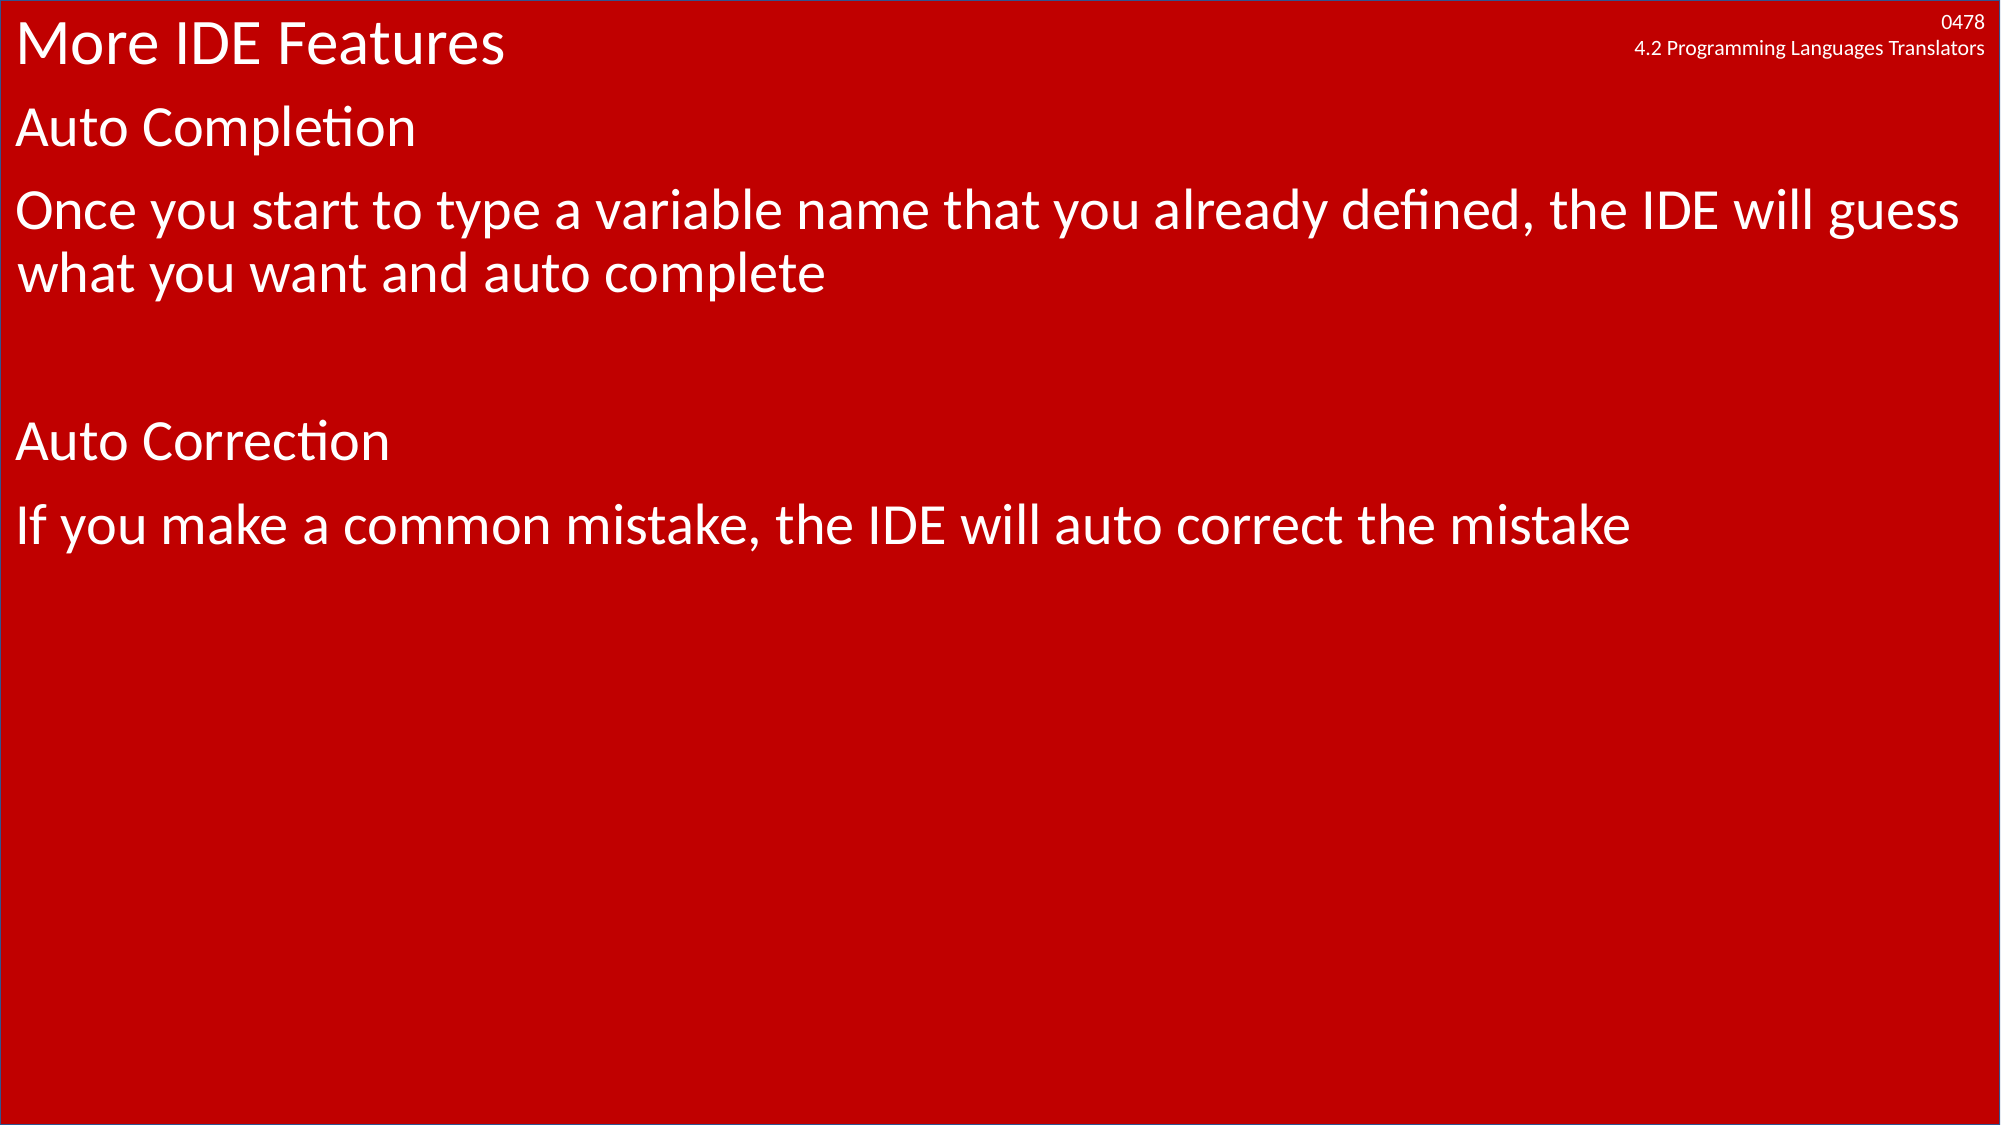

# More IDE Features
Auto Completion
Once you start to type a variable name that you already defined, the IDE will guess what you want and auto complete

Auto Correction
If you make a common mistake, the IDE will auto correct the mistake